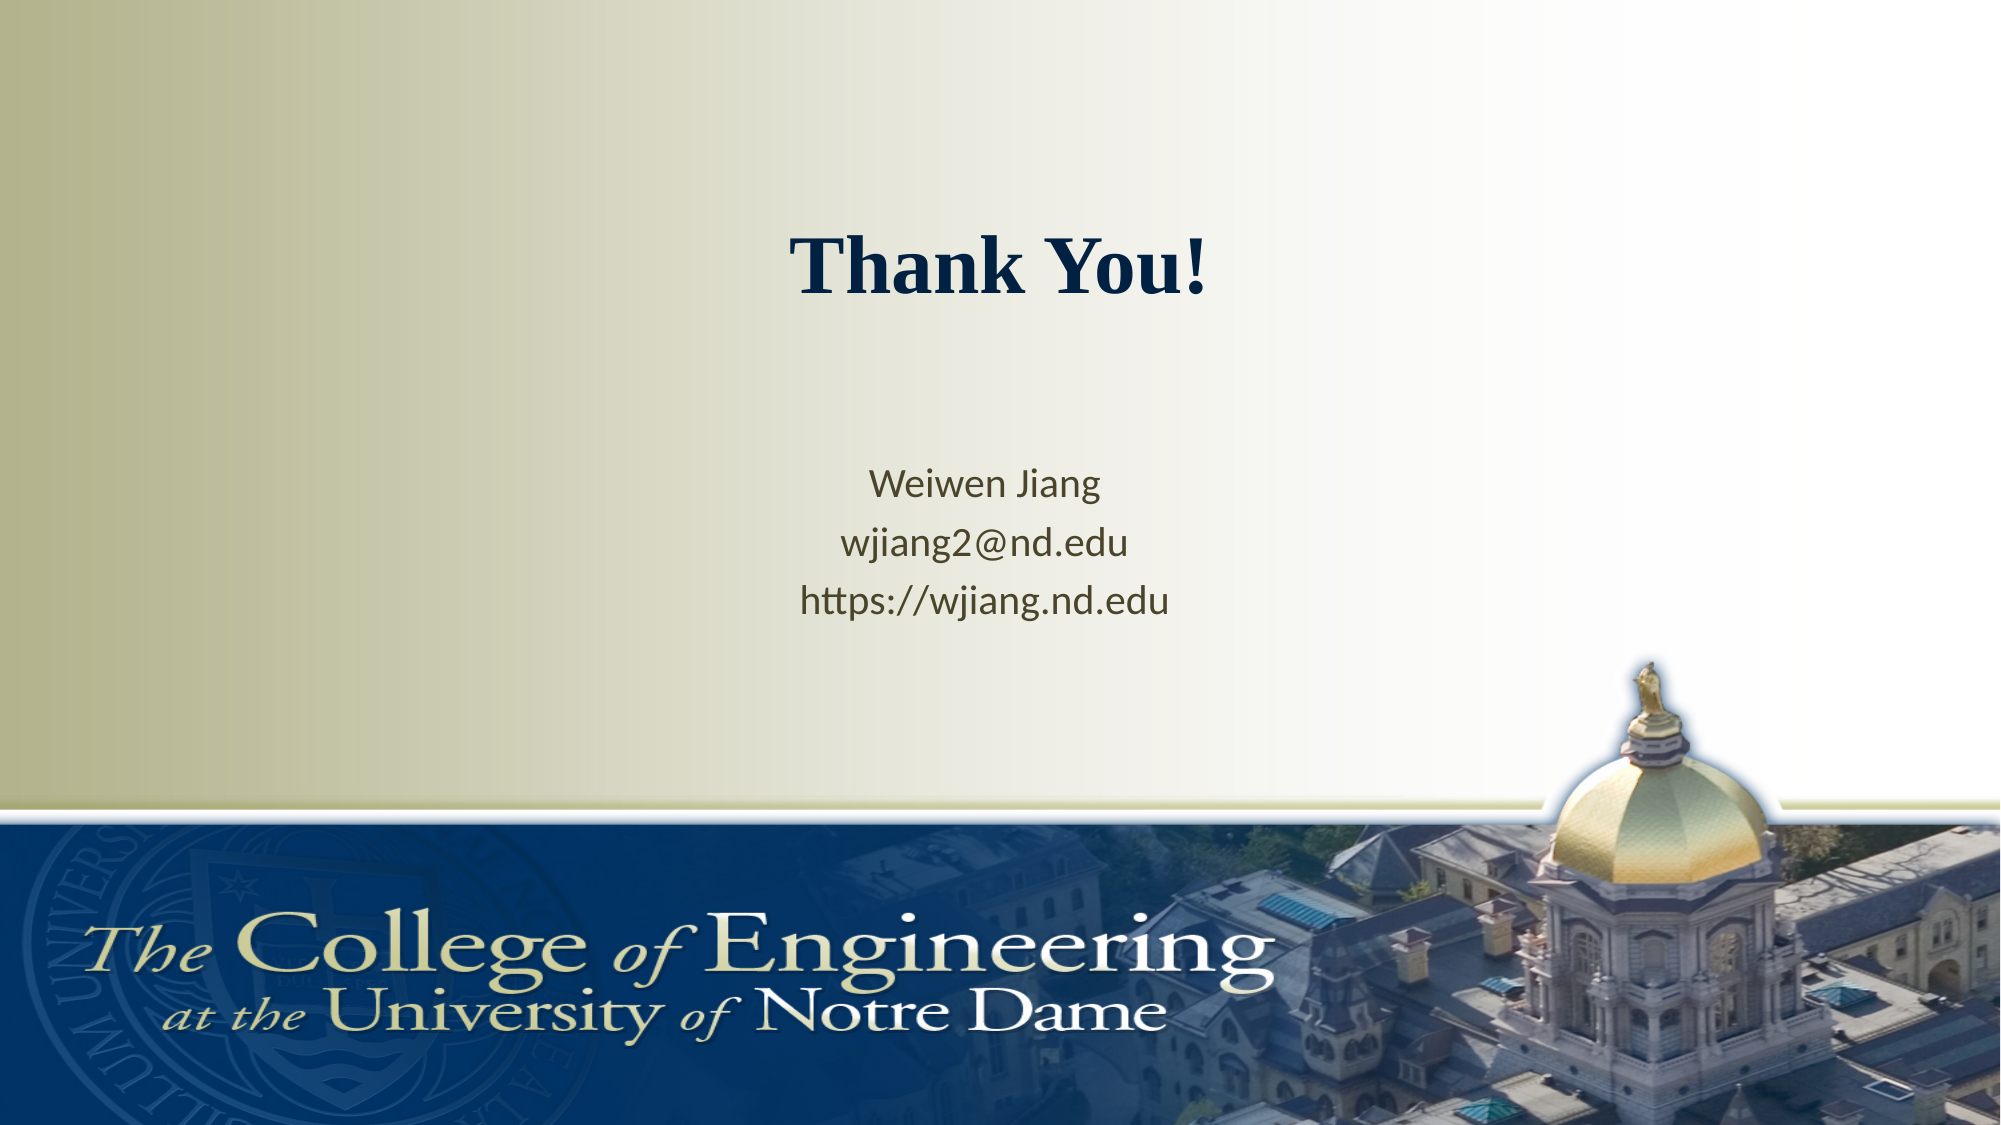

# Thank You!
Weiwen Jiang
wjiang2@nd.edu
https://wjiang.nd.edu